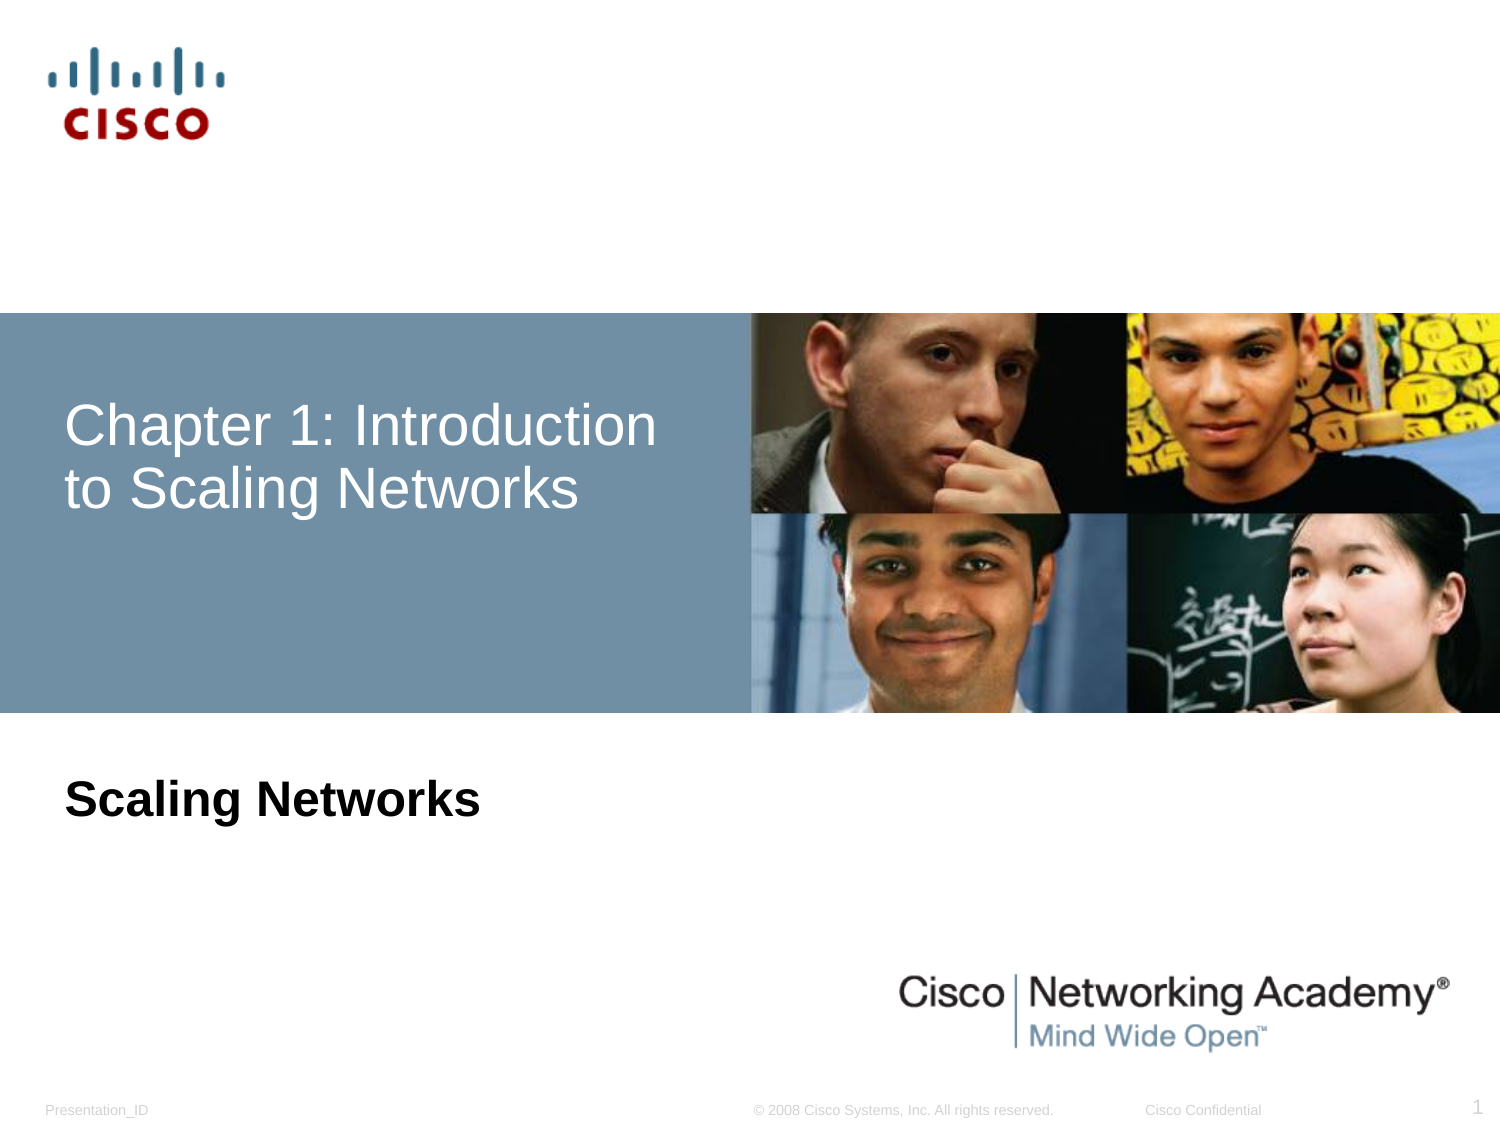

# Chapter 1: Introduction to Scaling Networks
Scaling Networks